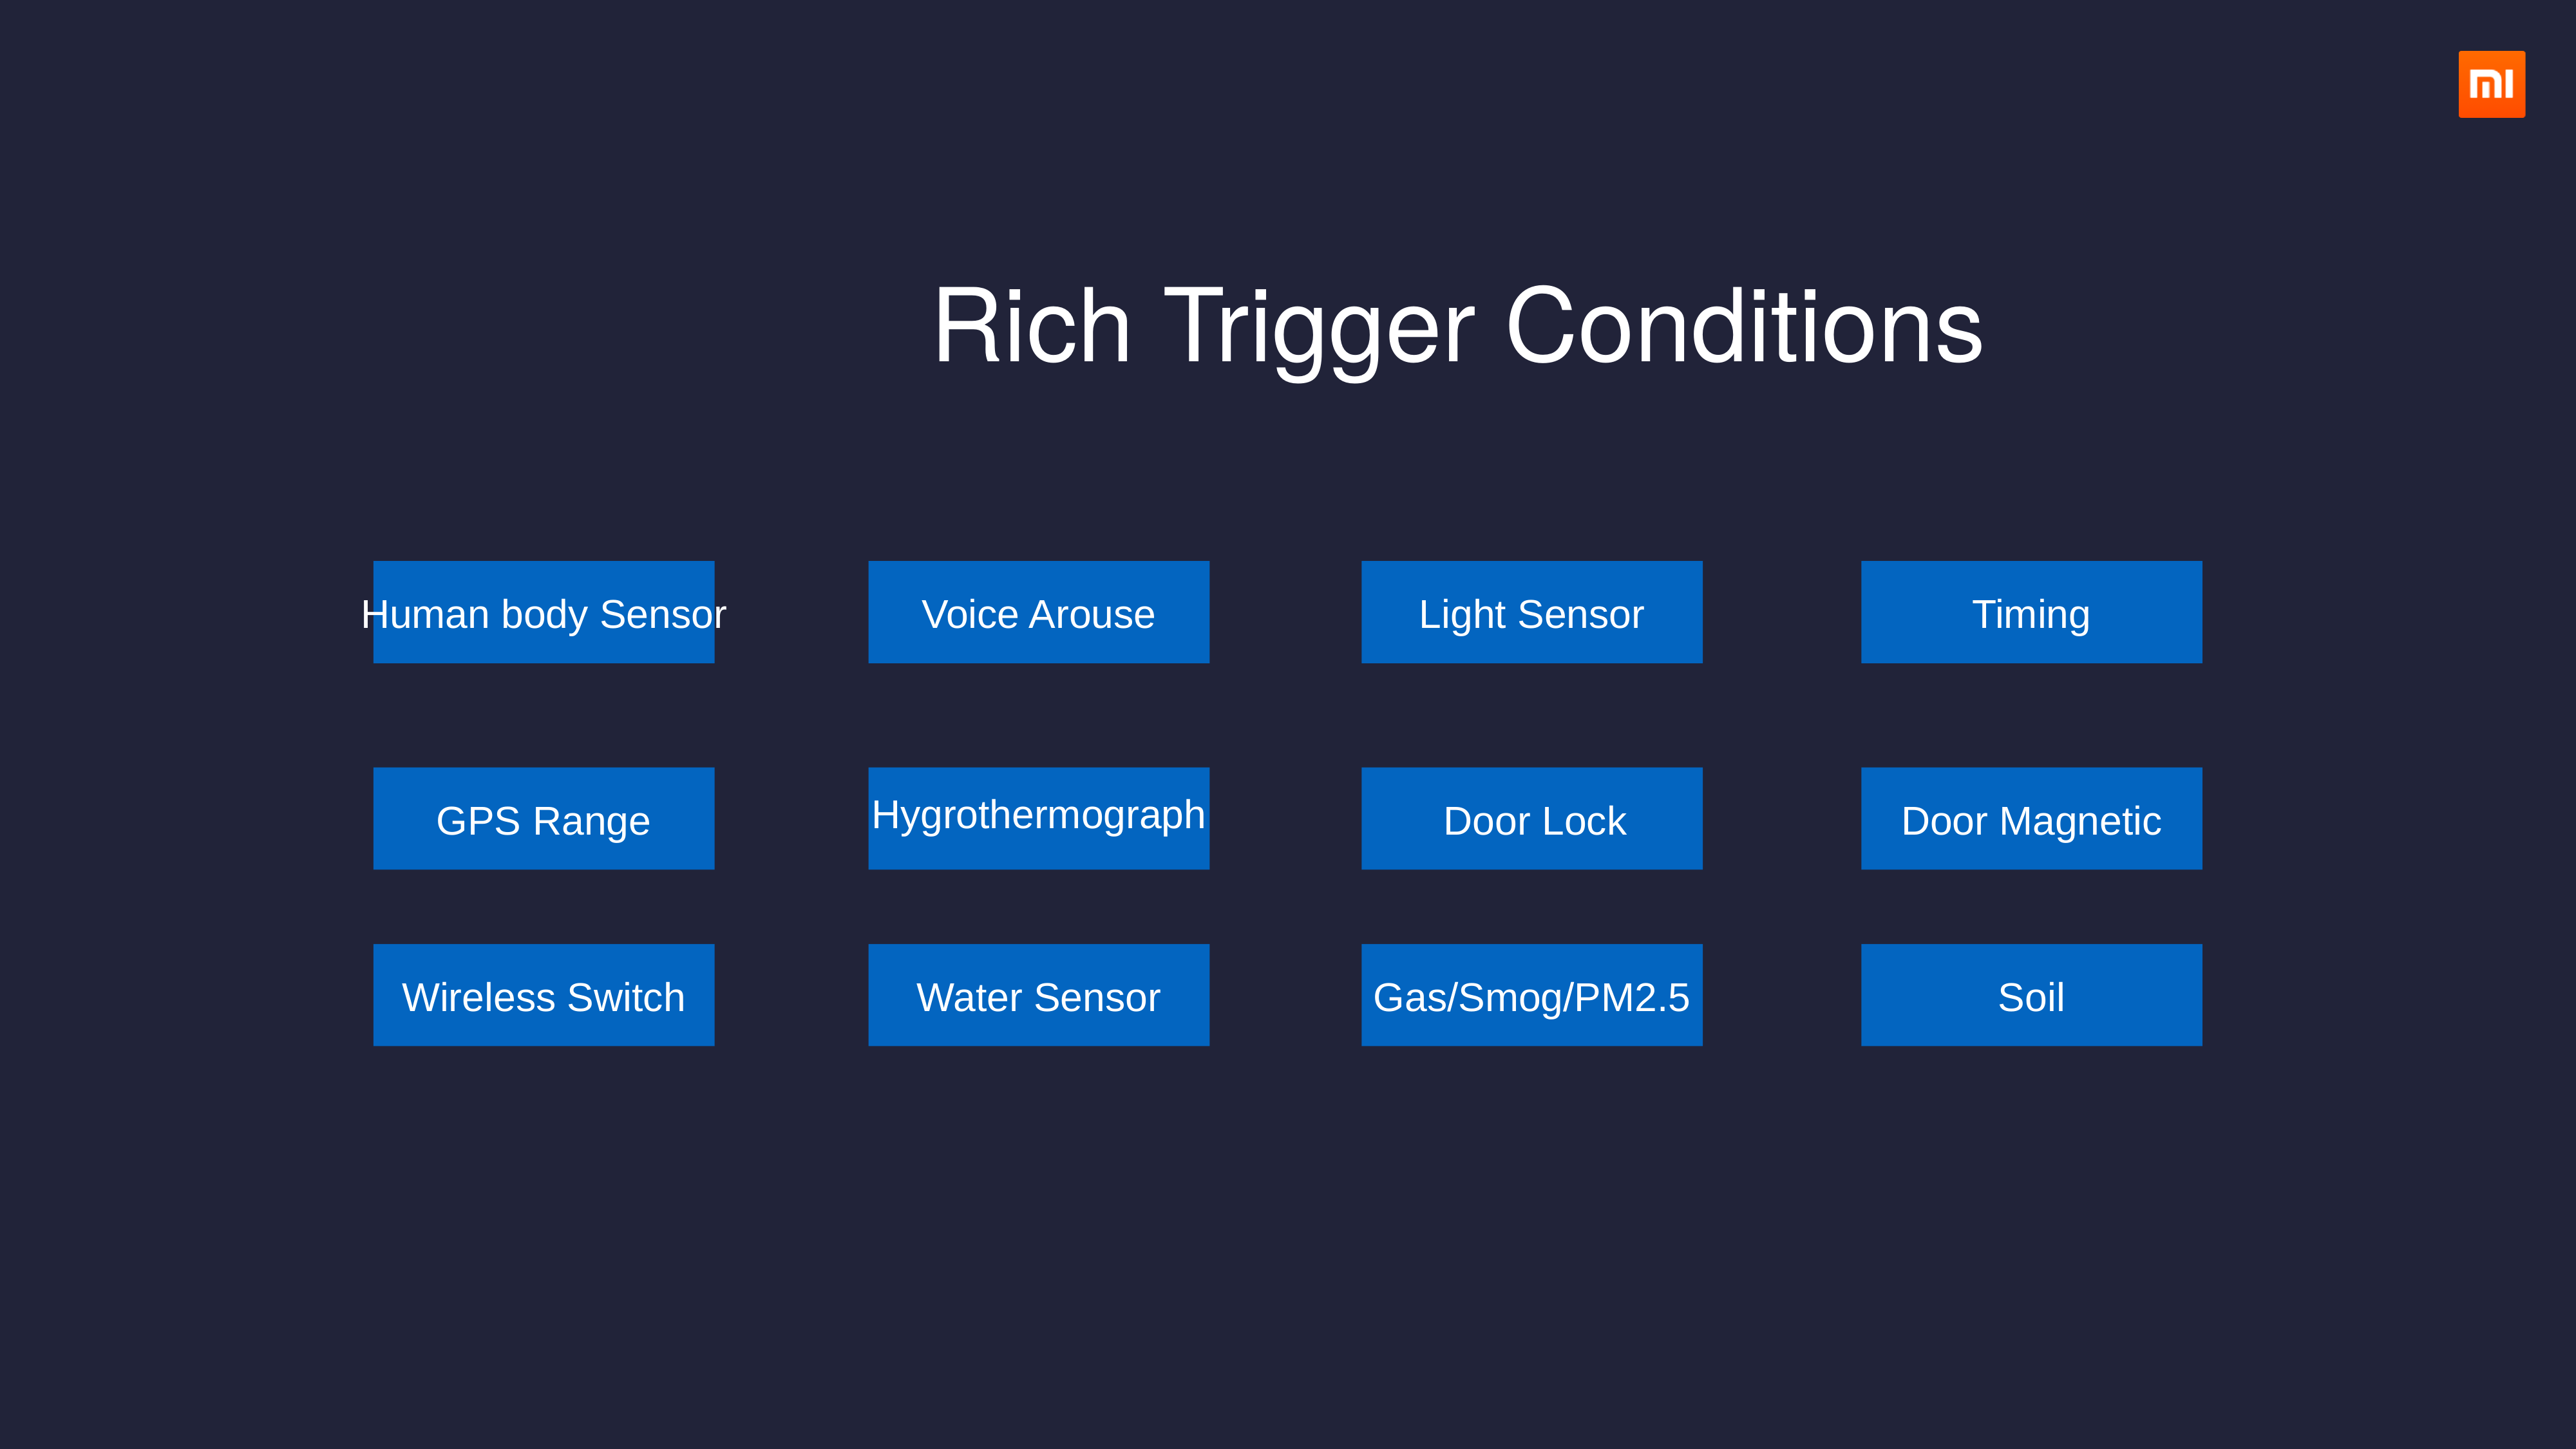

Rich Trigger Conditions

Human body Sensor
Voice Arouse
Light Sensor
Timing

Hygrothermograph
GPS Range
Door Lock
Door Magnetic

Wireless Switch
Water Sensor
Gas/Smog/PM2.5
Soil